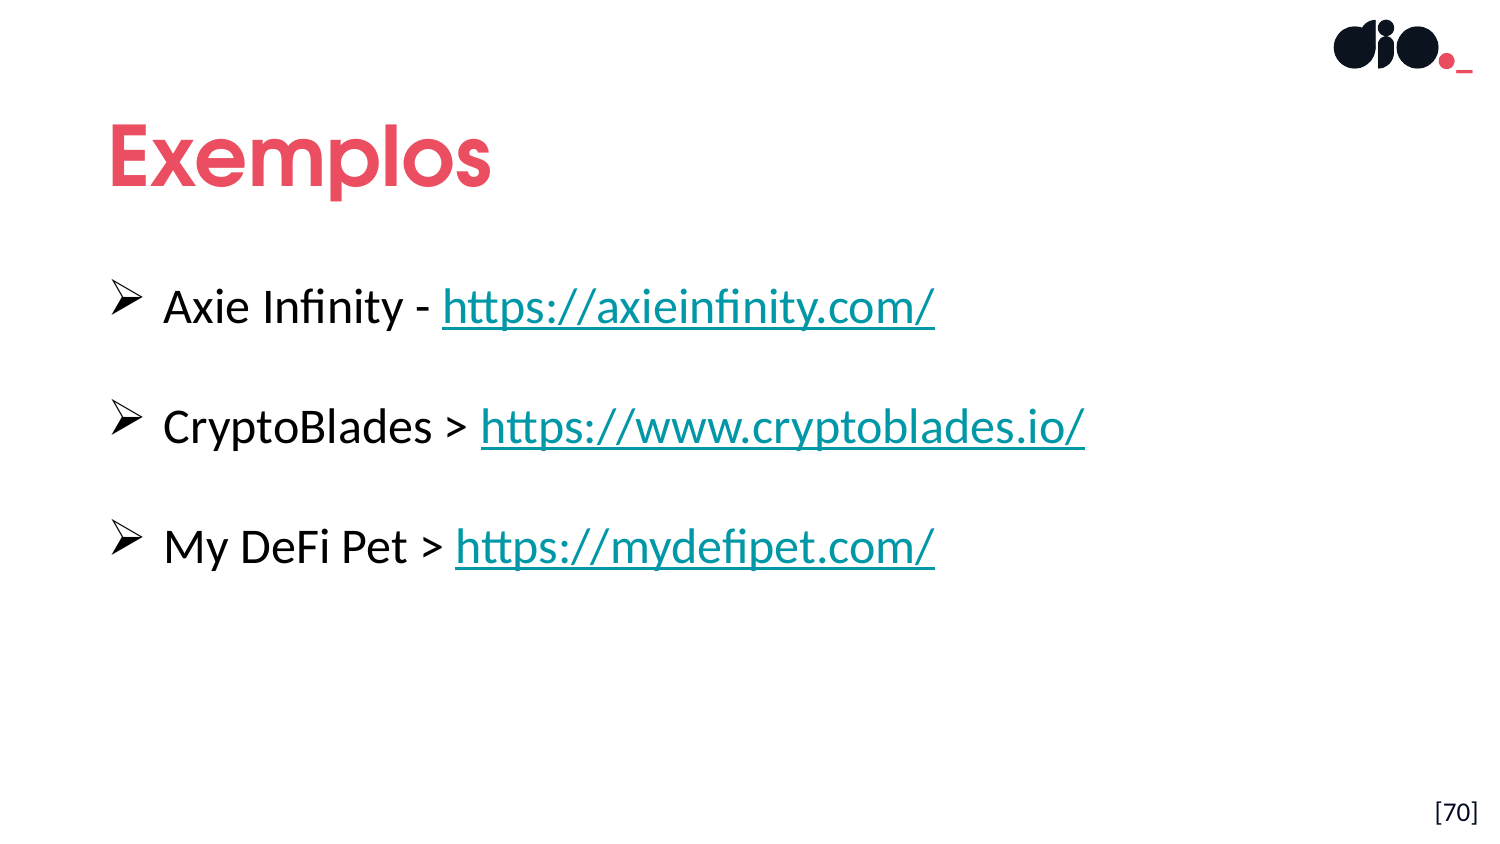

Exemplos
Axie Infinity - https://axieinfinity.com/

CryptoBlades > https://www.cryptoblades.io/

My DeFi Pet > https://mydefipet.com/

[70]